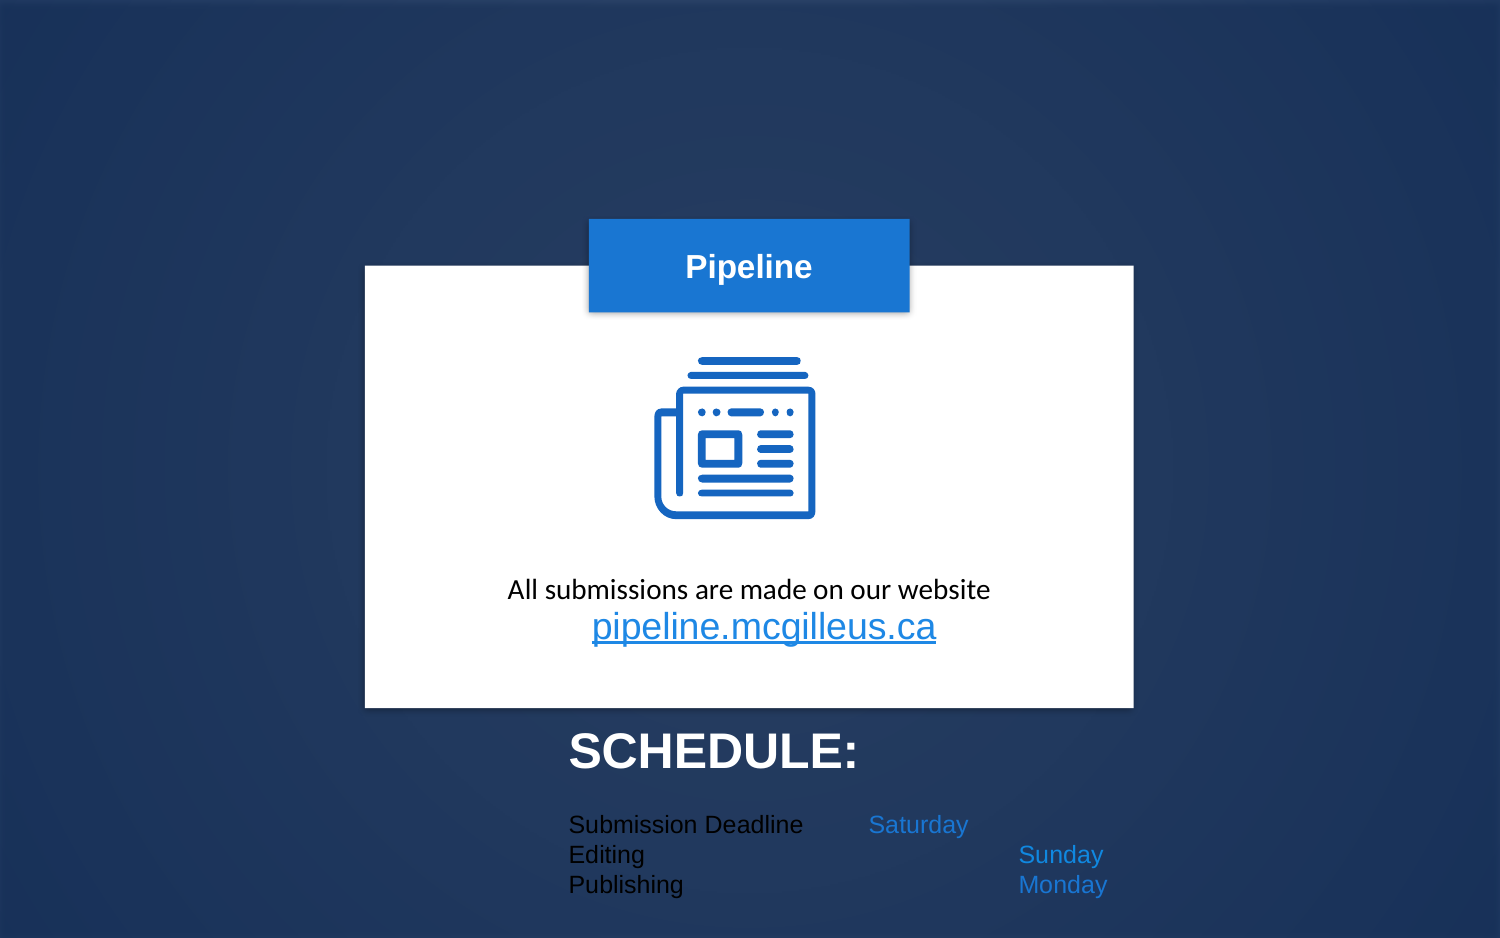

Pipeline

All submissions are made on our website
pipeline.mcgilleus.ca
SCHEDULE:

Submission Deadline	Saturday
Editing 			Sunday
Publishing			Monday